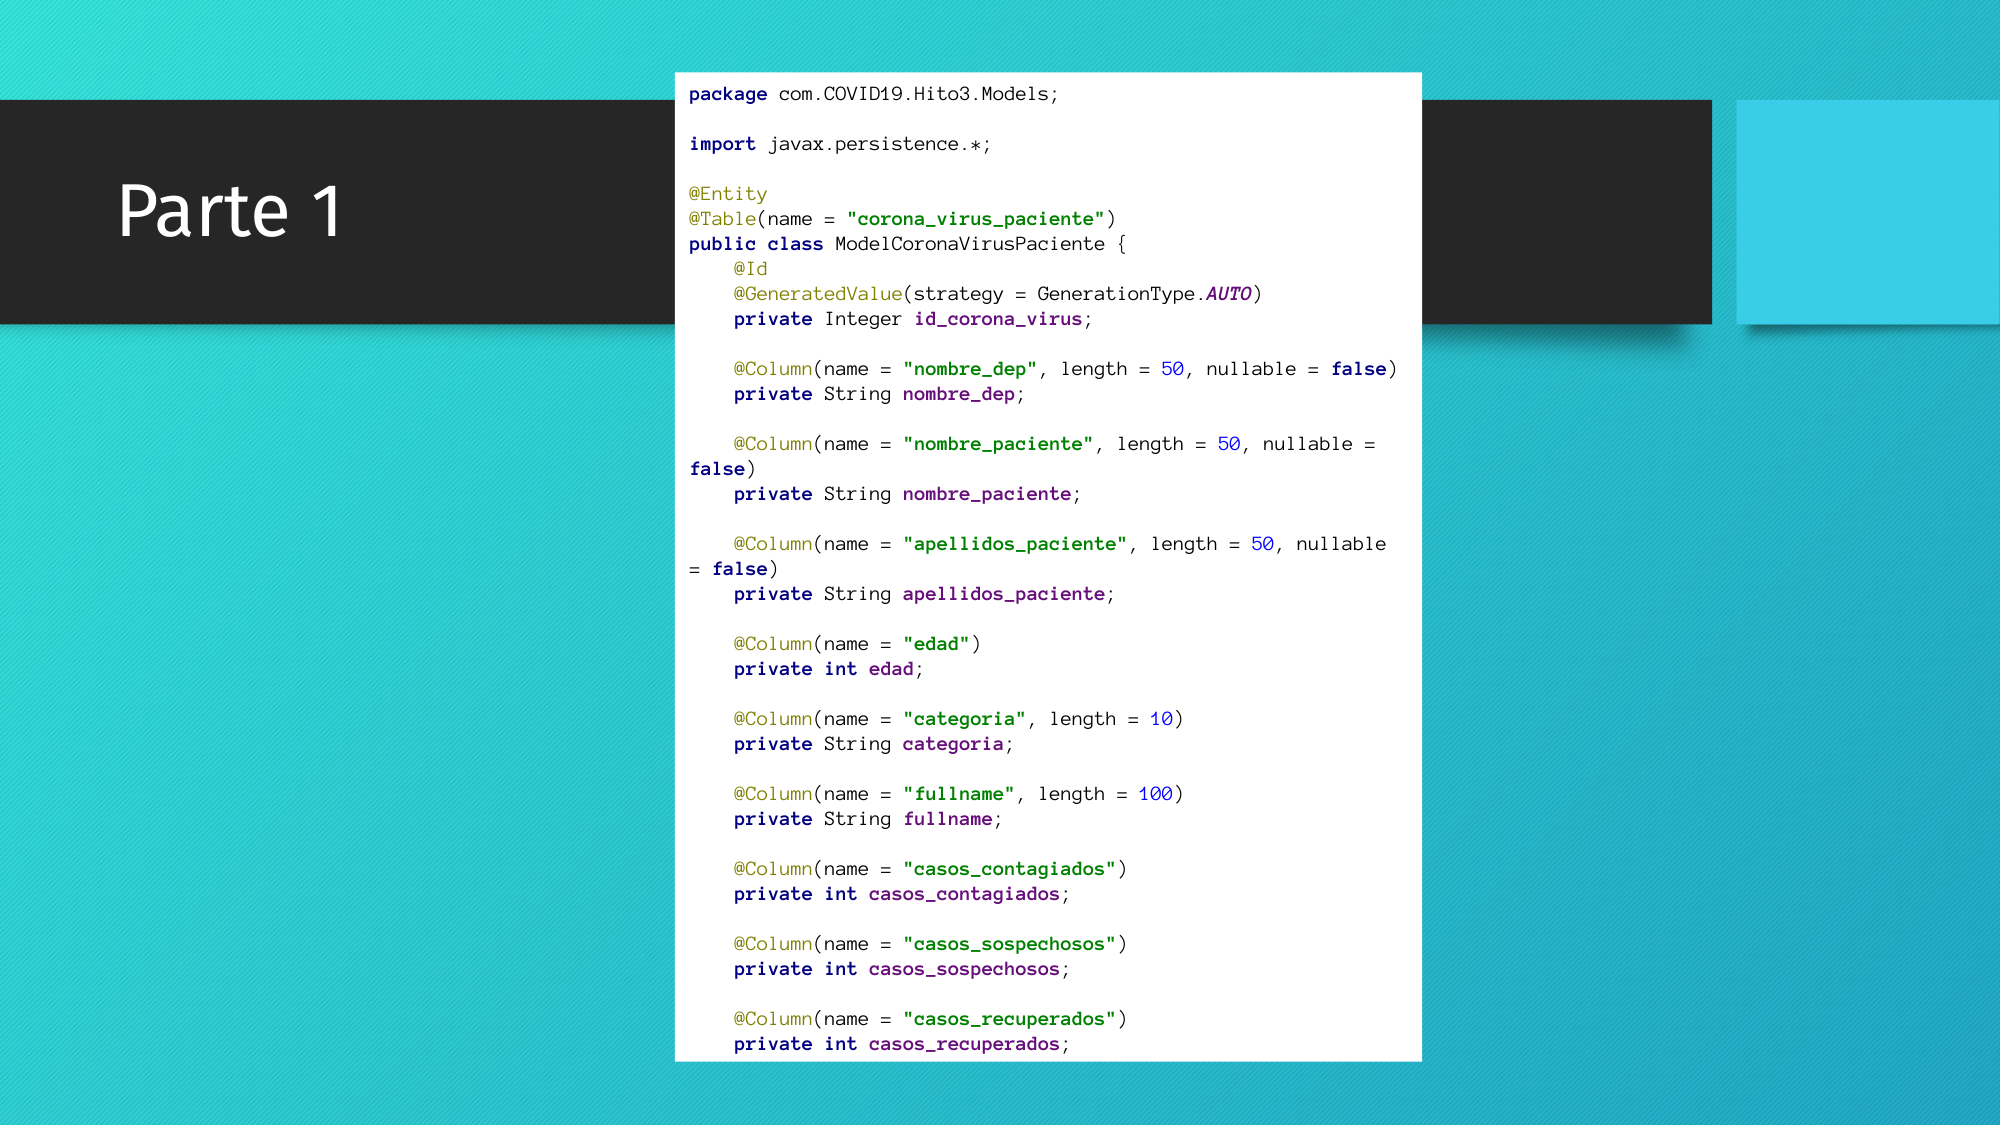

package com.COVID19.Hito3.Models;
import javax.persistence.*;
@Entity
@Table(name = "corona_virus_paciente")
public class ModelCoronaVirusPaciente {
    @Id
    @GeneratedValue(strategy = GenerationType.AUTO)
    private Integer id_corona_virus;
    @Column(name = "nombre_dep", length = 50, nullable = false)
    private String nombre_dep;
    @Column(name = "nombre_paciente", length = 50, nullable = false)
    private String nombre_paciente;
    @Column(name = "apellidos_paciente", length = 50, nullable = false)
    private String apellidos_paciente;
    @Column(name = "edad")
    private int edad;
    @Column(name = "categoria", length = 10)
    private String categoria;
    @Column(name = "fullname", length = 100)
    private String fullname;
    @Column(name = "casos_contagiados")
    private int casos_contagiados;
    @Column(name = "casos_sospechosos")
    private int casos_sospechosos;
    @Column(name = "casos_recuperados")
    private int casos_recuperados;
# Parte 1